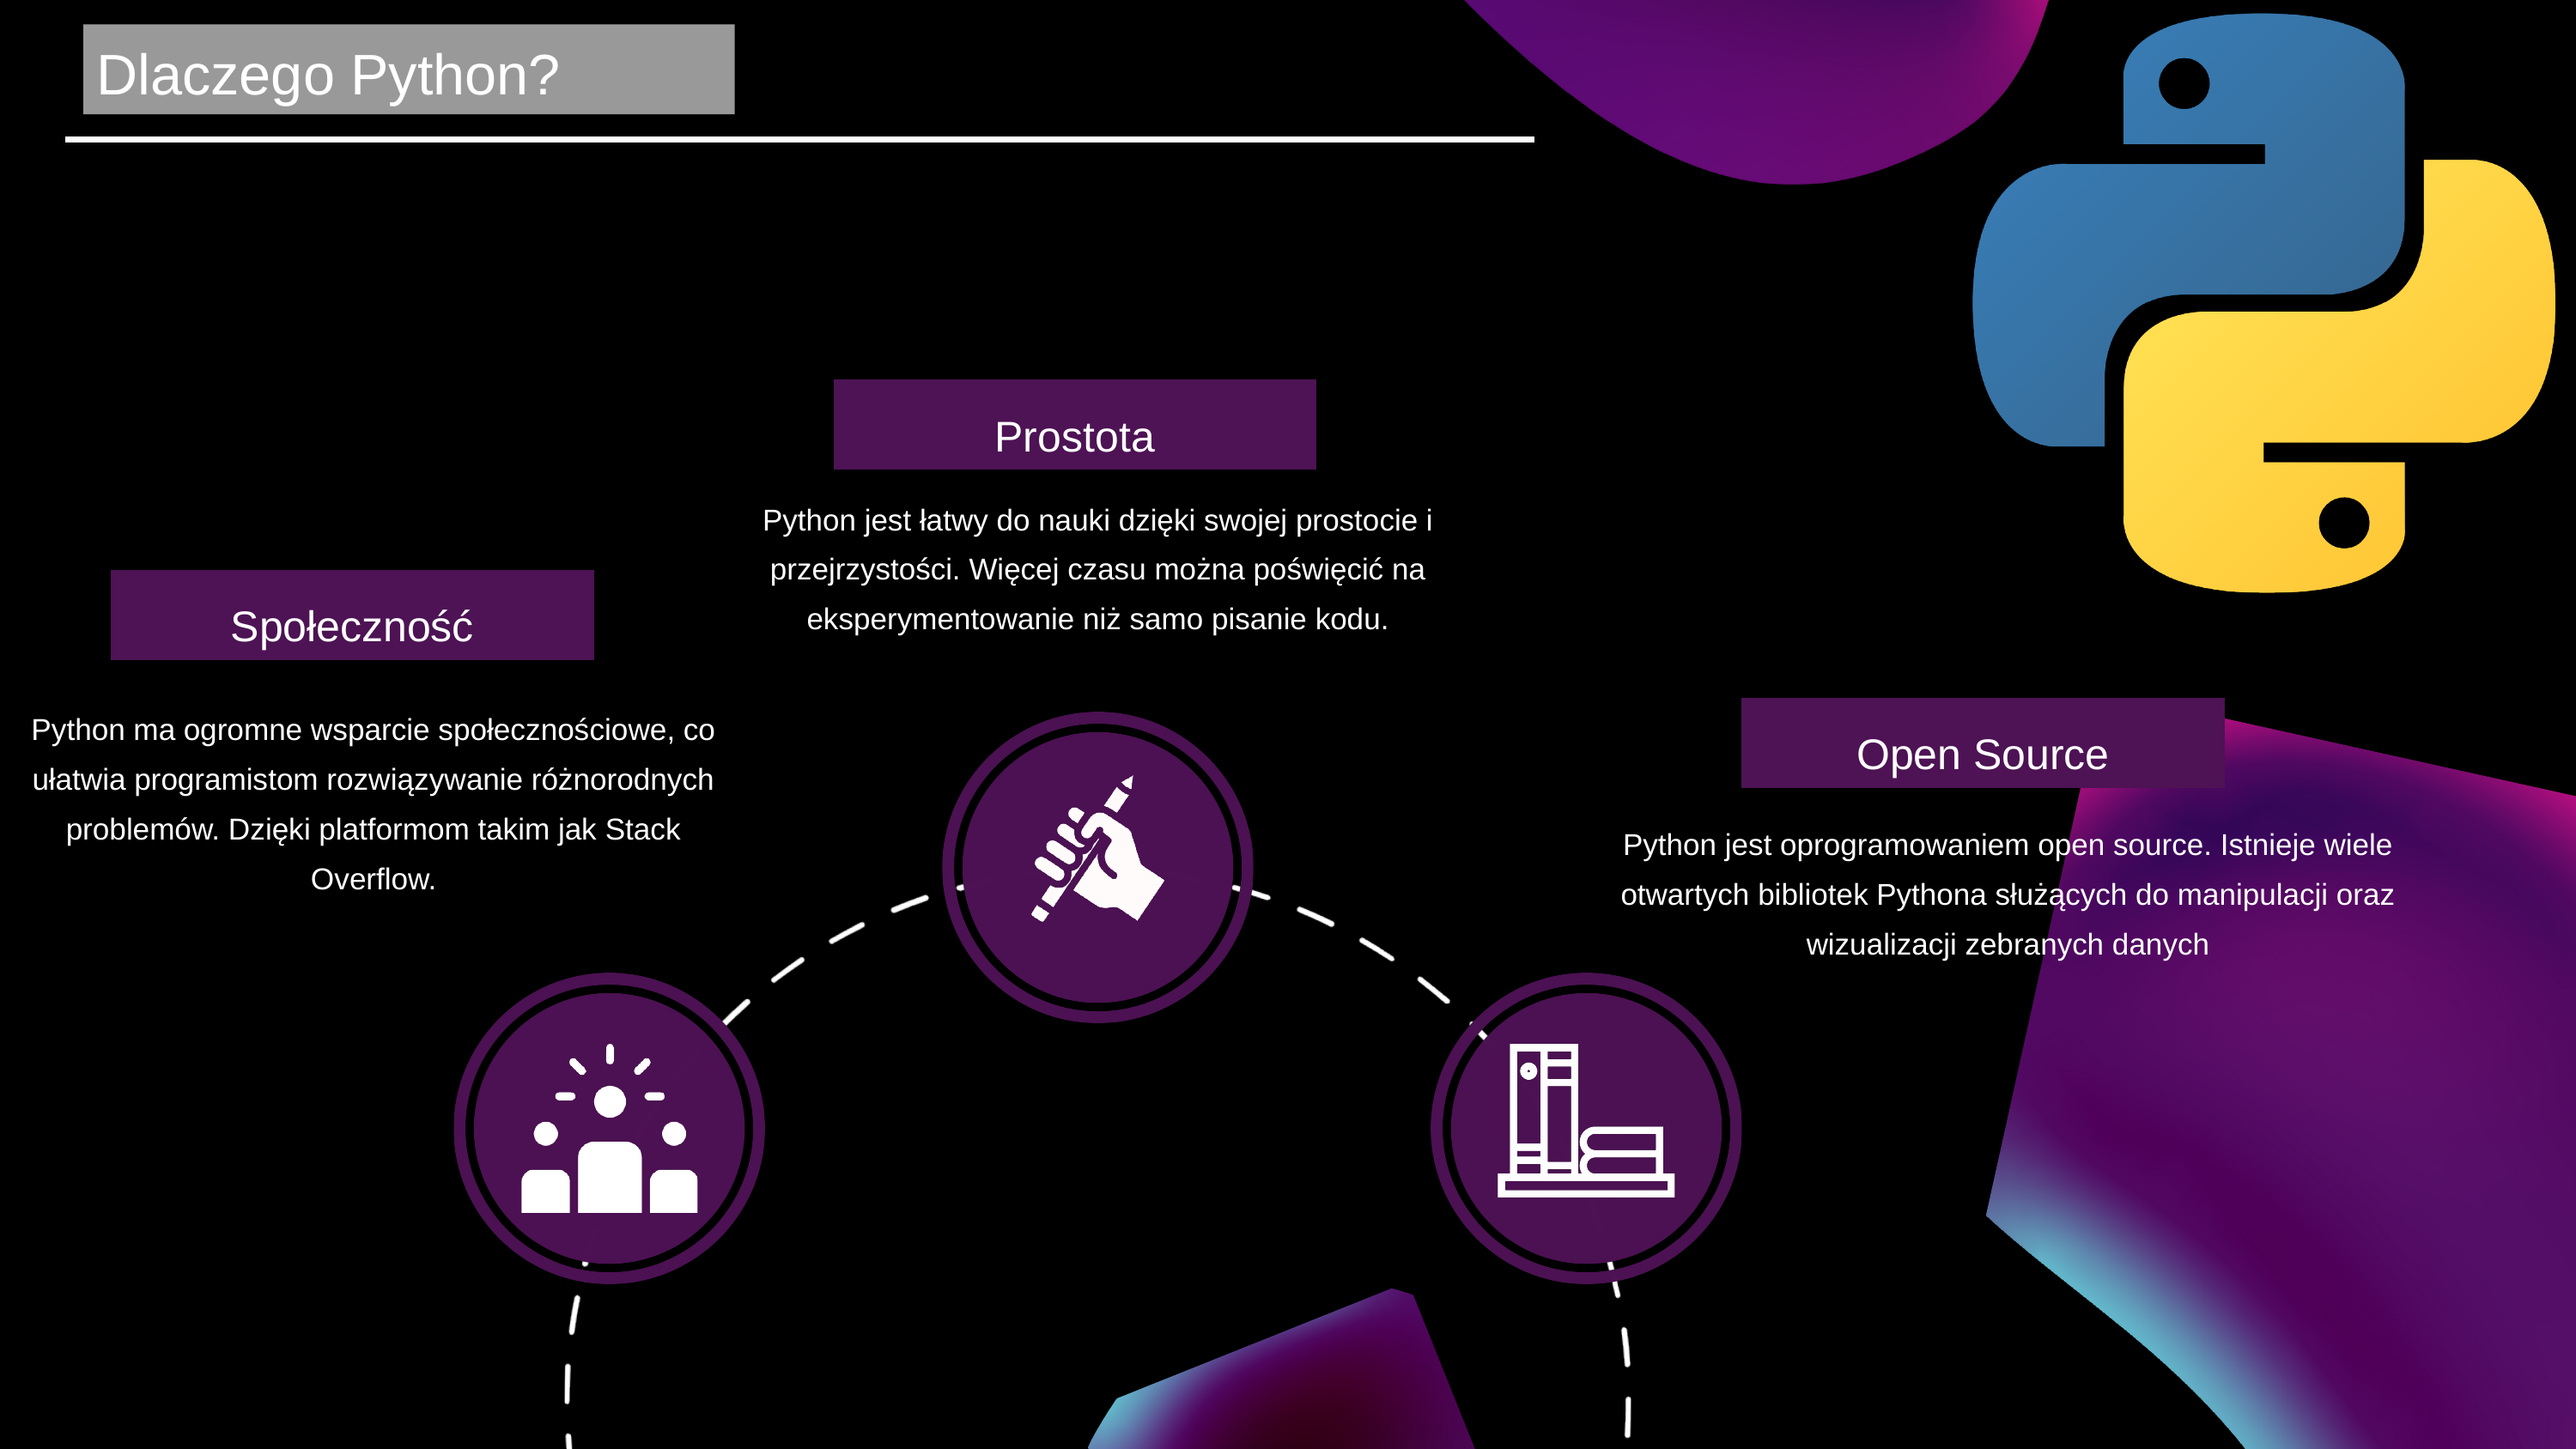

Dlaczego Python?

Prostota
Python jest łatwy do nauki dzięki swojej prostocie i przejrzystości. Więcej czasu można poświęcić na eksperymentowanie niż samo pisanie kodu.

Społeczność
Python ma ogromne wsparcie społecznościowe, co ułatwia programistom rozwiązywanie różnorodnych problemów. Dzięki platformom takim jak Stack Overflow.

Open Source

Python jest oprogramowaniem open source. Istnieje wiele otwartych bibliotek Pythona służących do manipulacji oraz wizualizacji zebranych danych